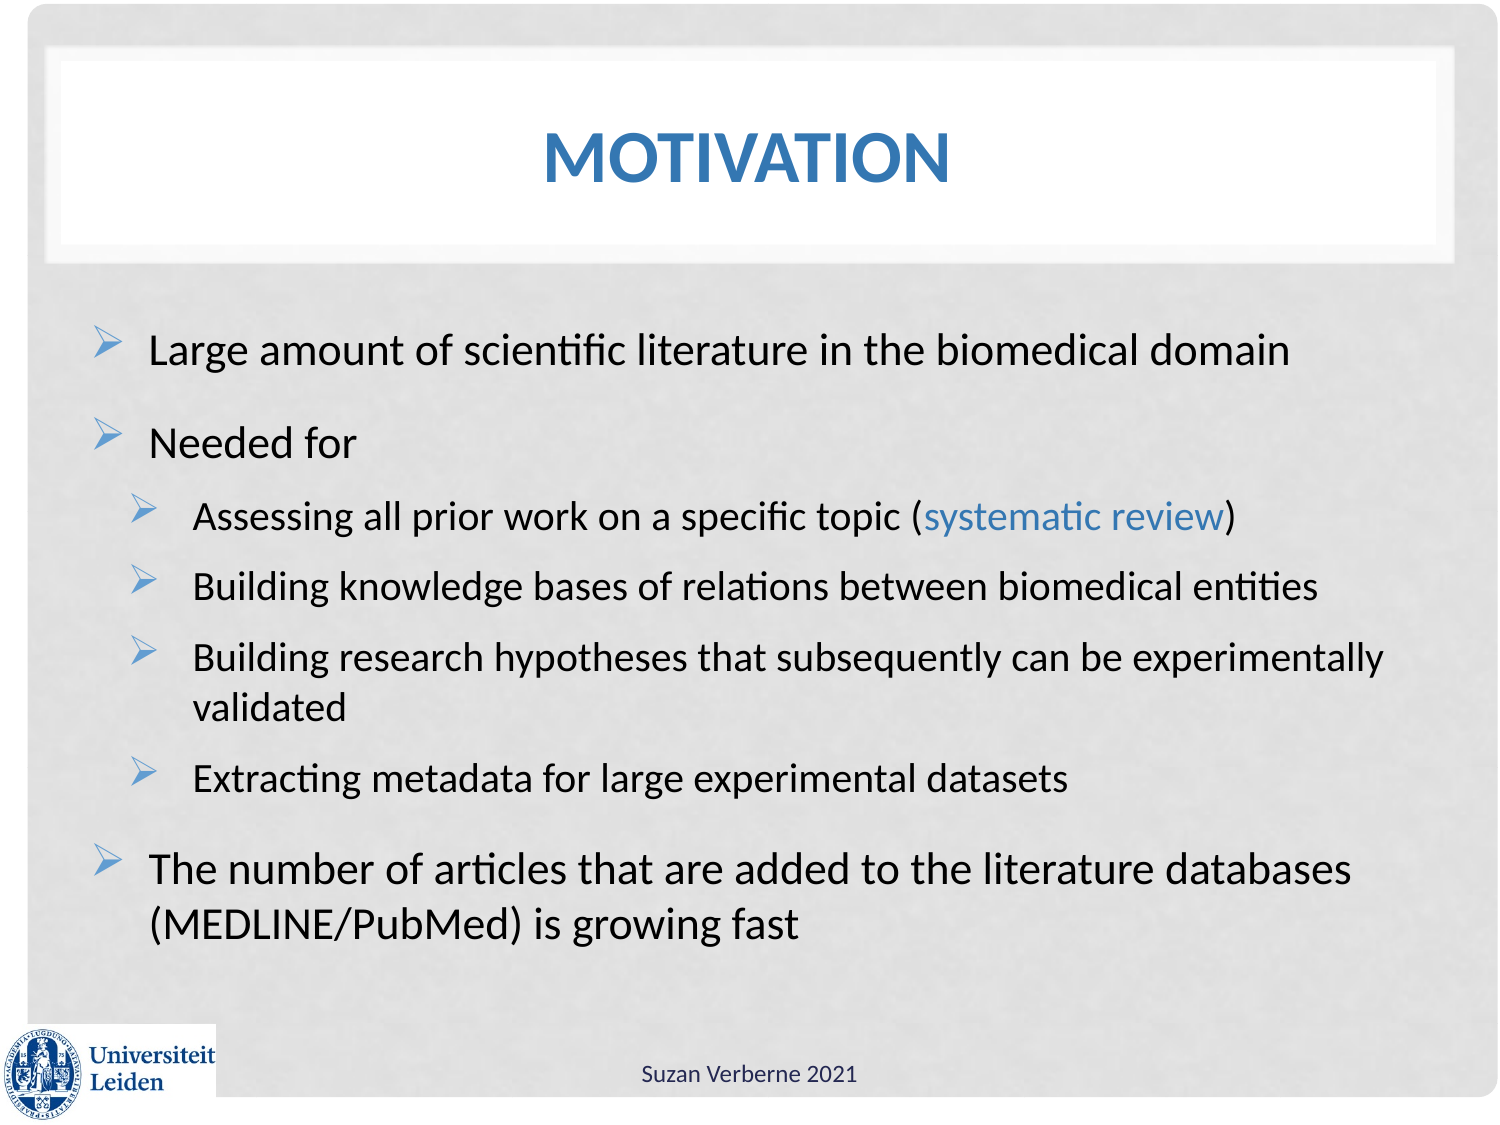

# Motivation
Large amount of scientific literature in the biomedical domain
Needed for
Assessing all prior work on a specific topic (systematic review)
Building knowledge bases of relations between biomedical entities
Building research hypotheses that subsequently can be experimentally validated
Extracting metadata for large experimental datasets
The number of articles that are added to the literature databases (MEDLINE/PubMed) is growing fast

Suzan Verberne 2021